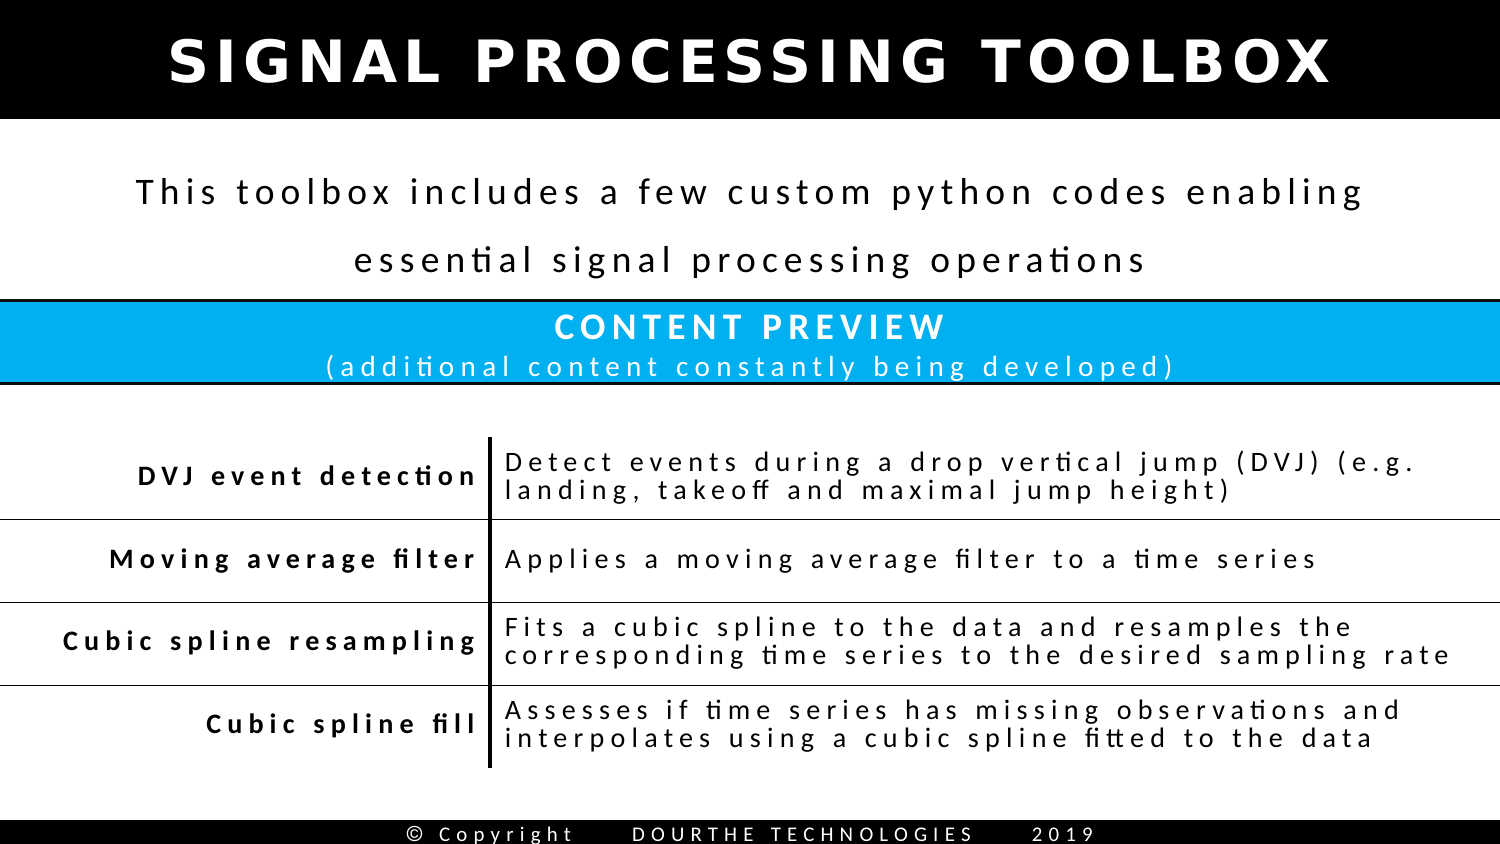

SIGNAL PROCESSING TOOLBOX
This toolbox includes a few custom python codes enabling
essential signal processing operations
CONTENT PREVIEW
(additional content constantly being developed)
| DVJ event detection | Detect events during a drop vertical jump (DVJ) (e.g. landing, takeoff and maximal jump height) |
| --- | --- |
| Moving average filter | Applies a moving average filter to a time series |
| Cubic spline resampling | Fits a cubic spline to the data and resamples the corresponding time series to the desired sampling rate |
| Cubic spline fill | Assesses if time series has missing observations and interpolates using a cubic spline fitted to the data |
© Copyright     DOURTHE TECHNOLOGIES     2019